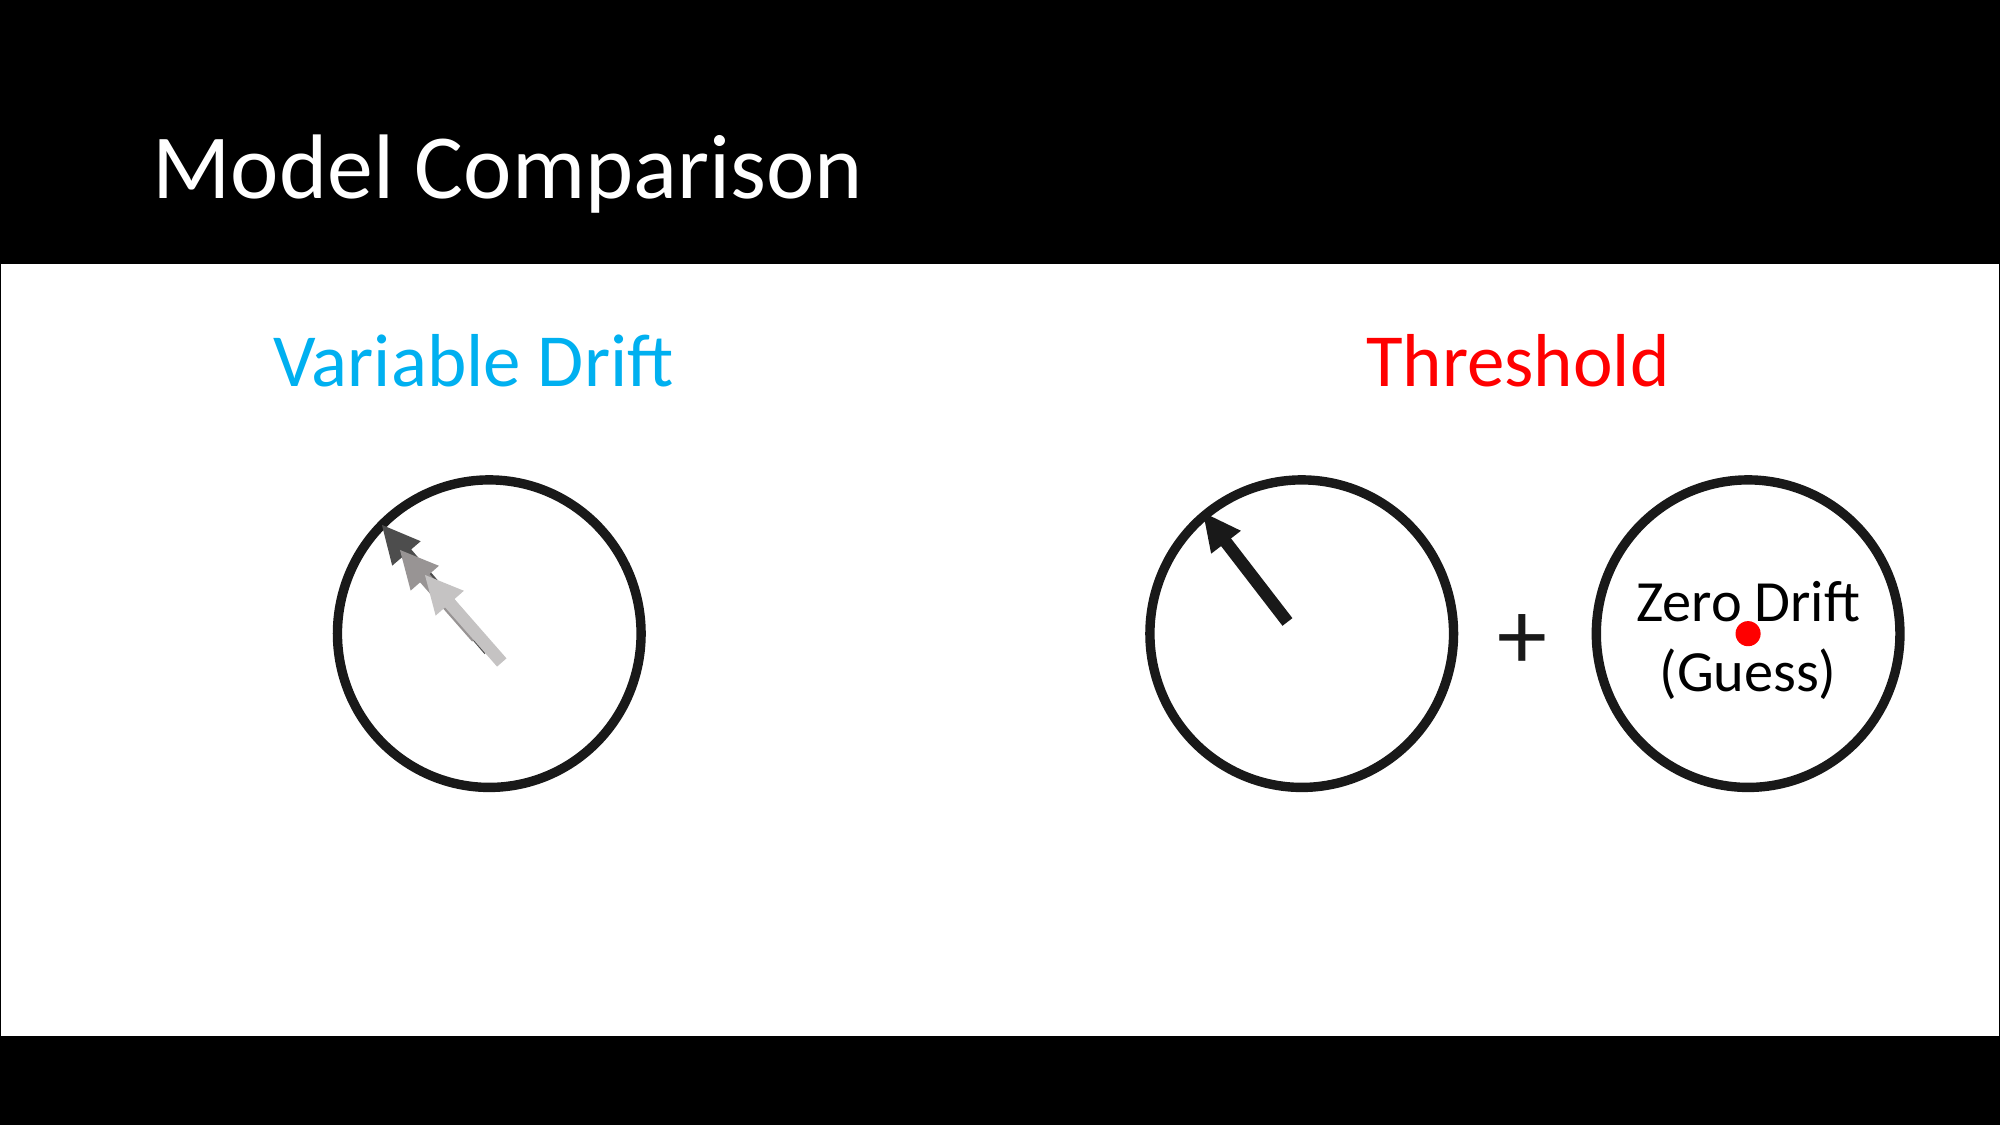

# Model Comparison
R
Threshold
Variable Drift

Zero Drift
(Guess)
+